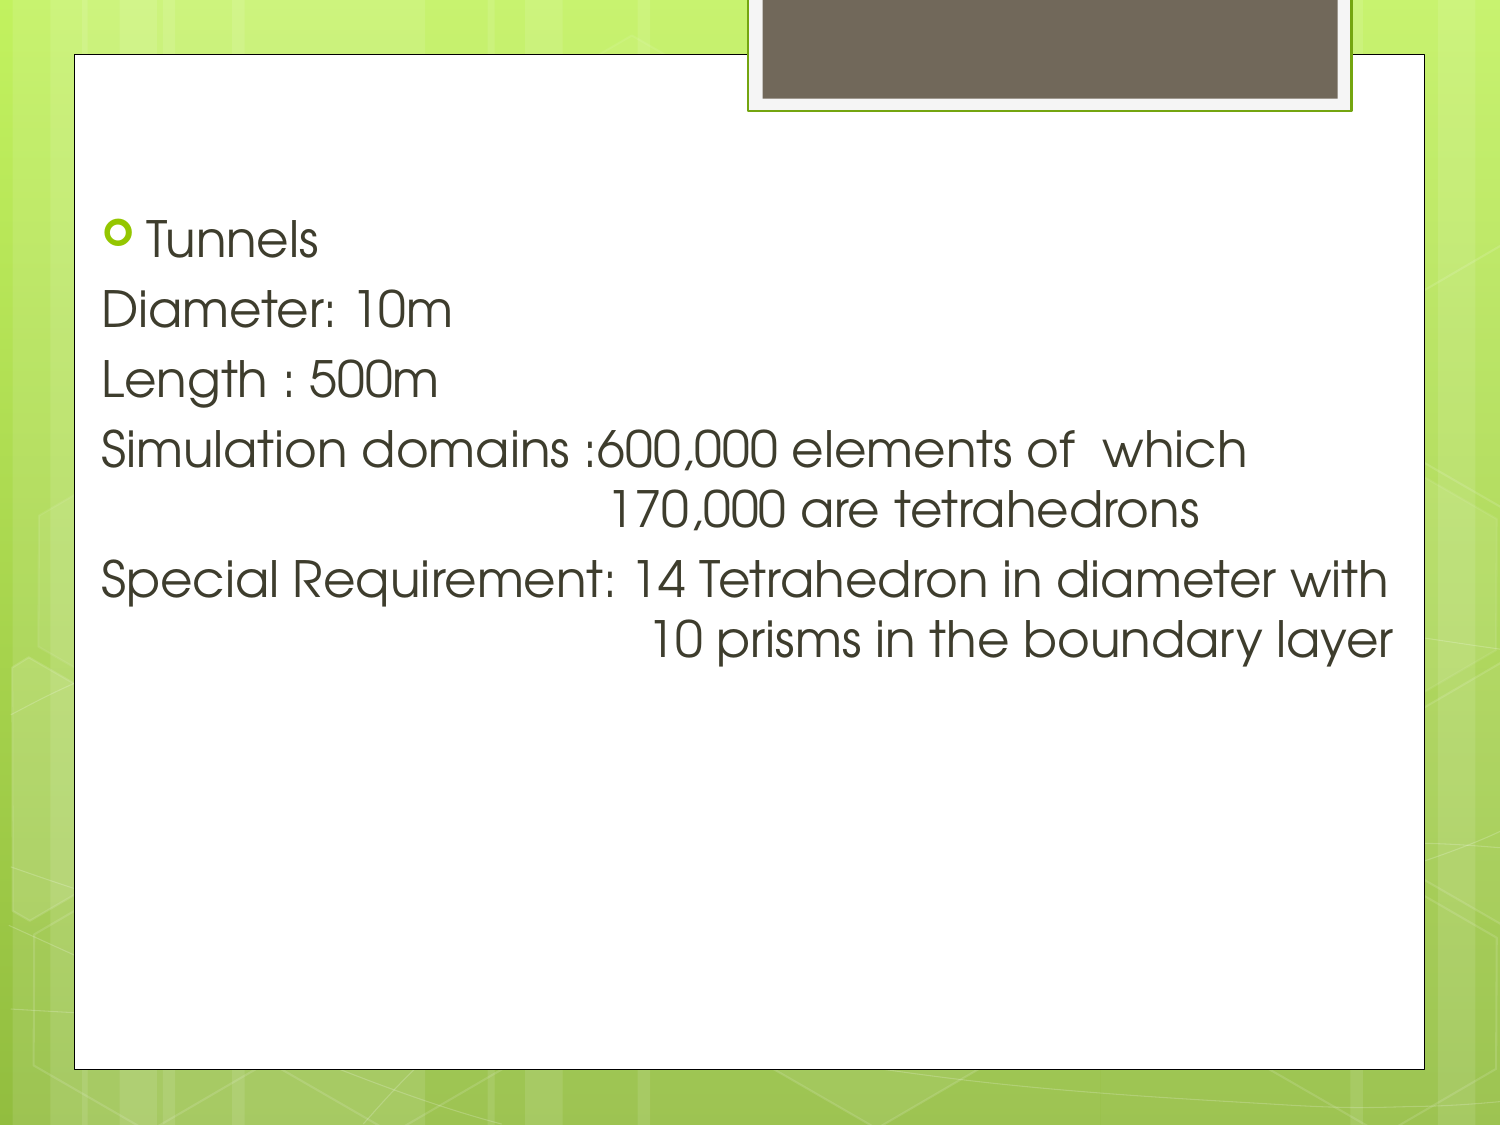

Tunnels
Diameter: 10m
Length : 500m
Simulation domains :600,000 elements of  which 				    170,000 are tetrahedrons
Special Requirement: 14 Tetrahedron in diameter with 			       10 prisms in the boundary layer